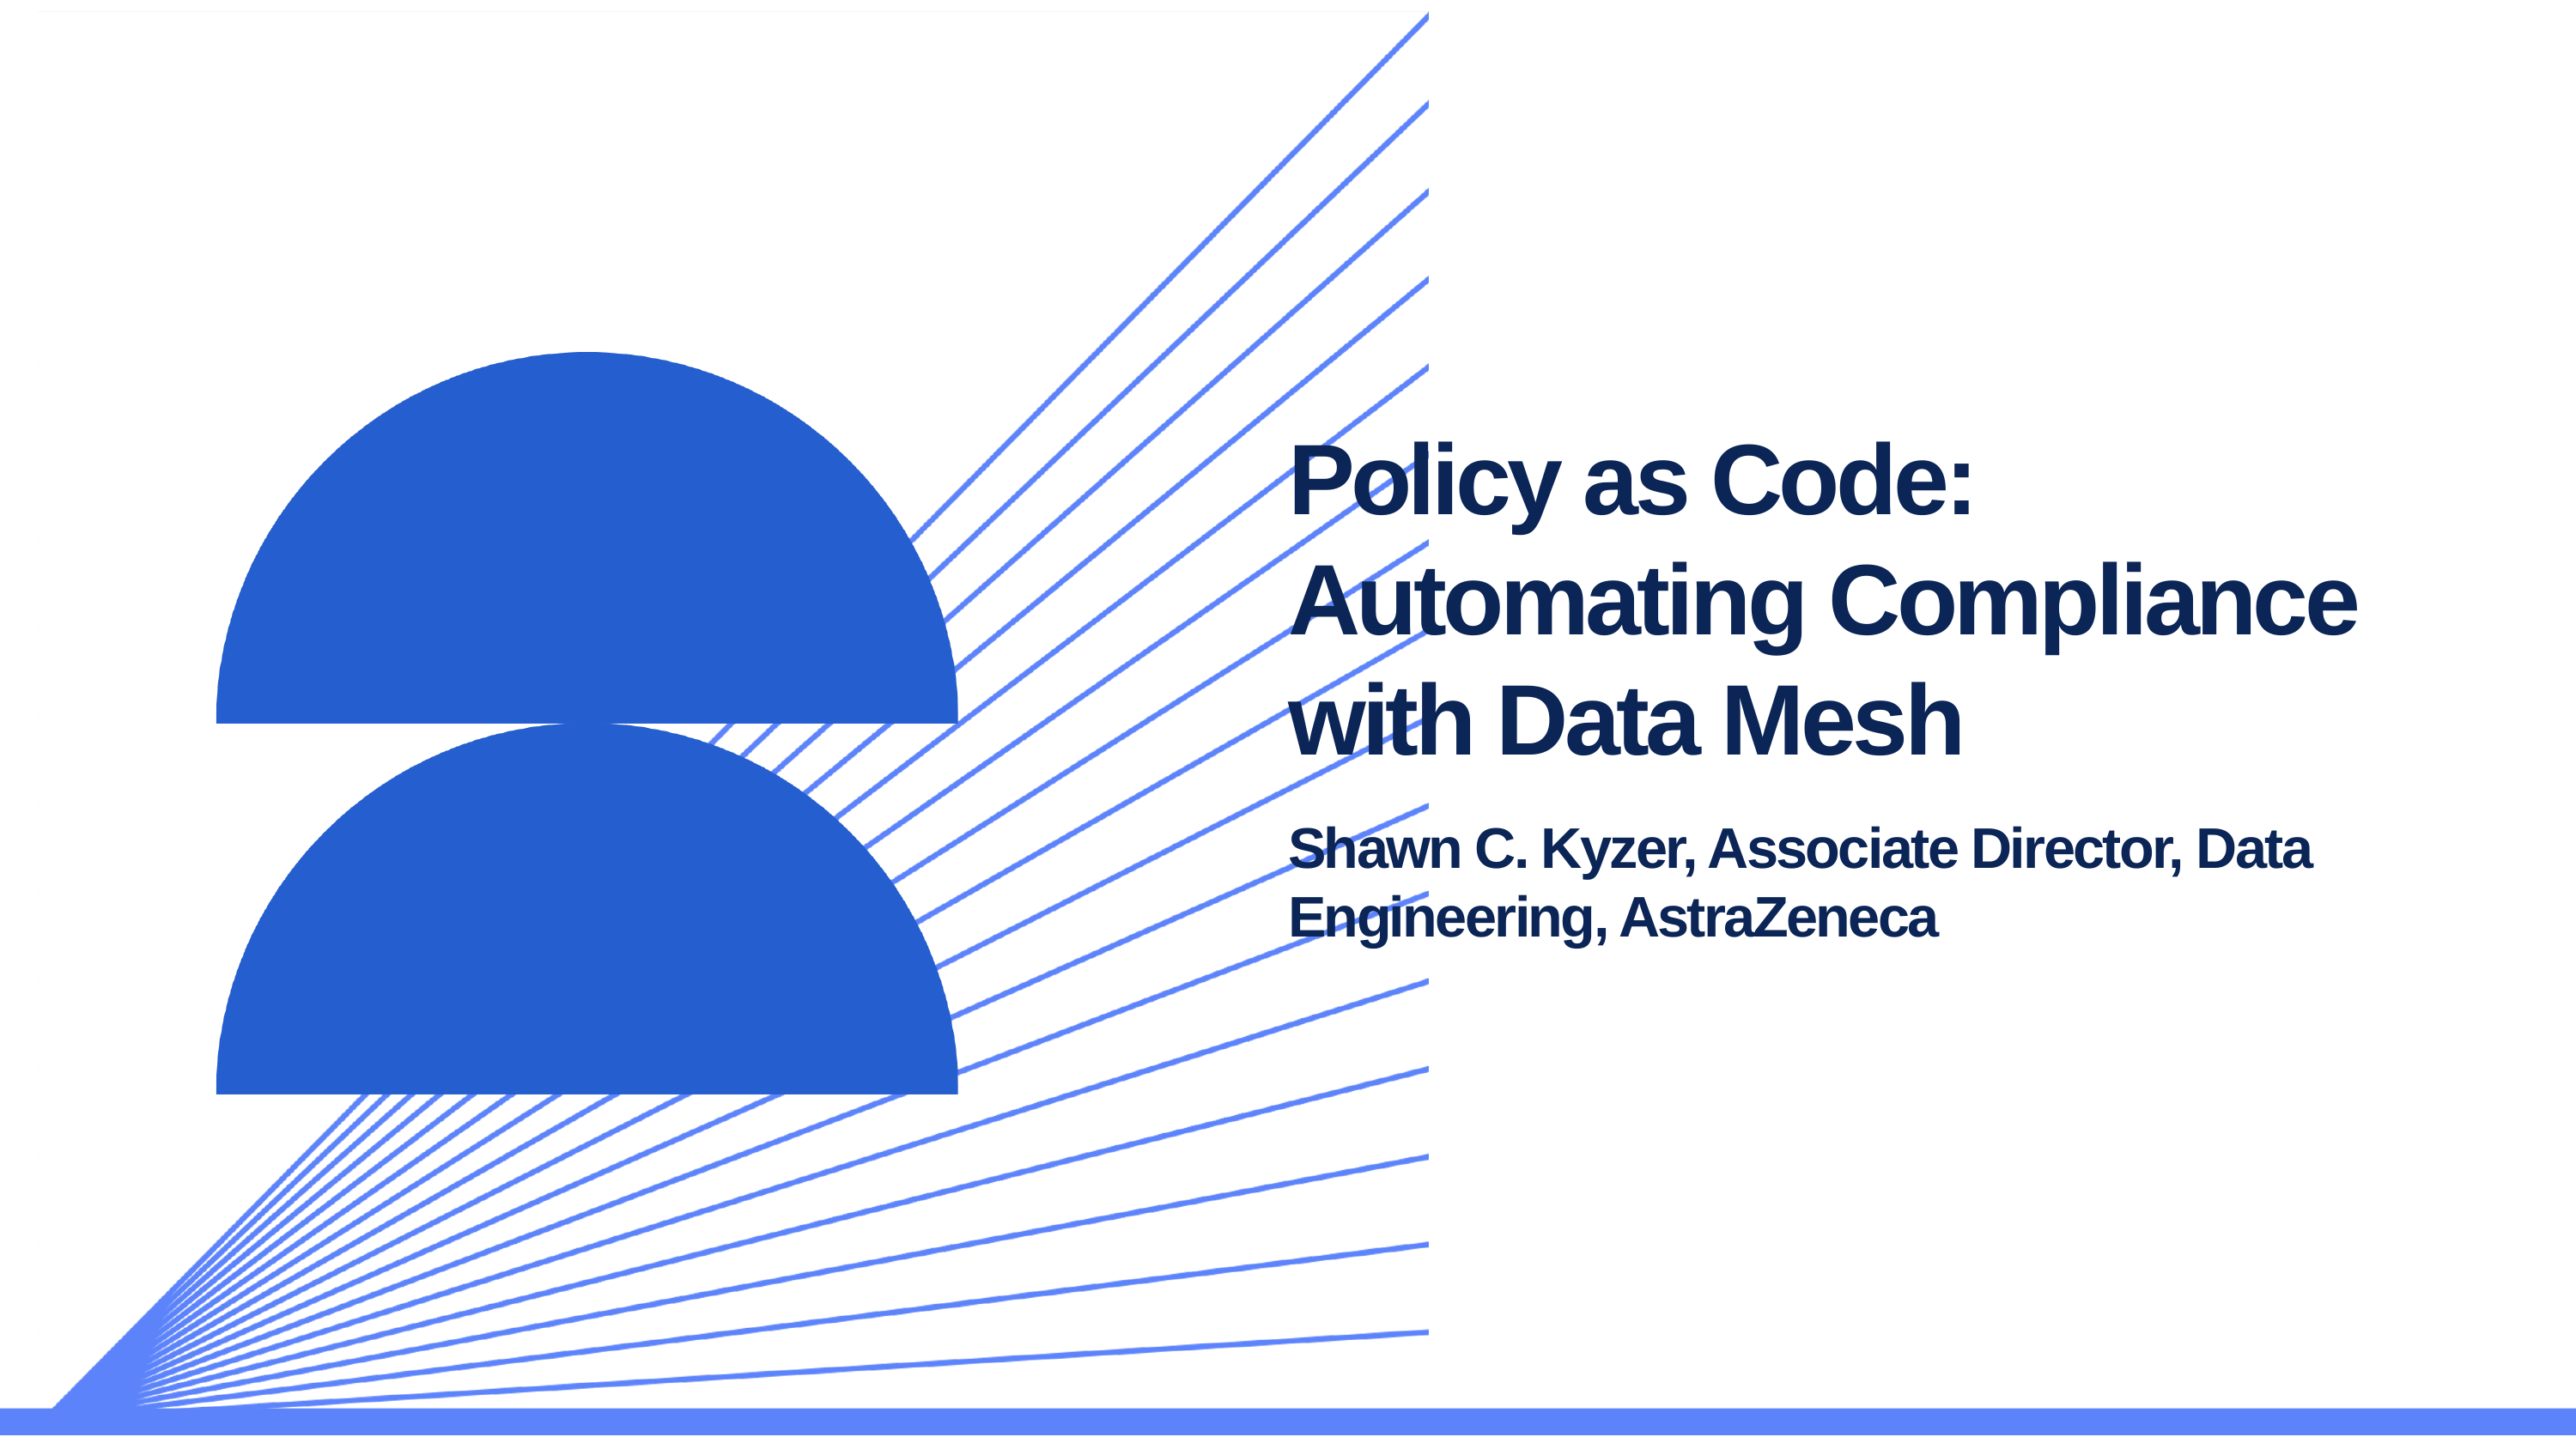

Policy as Code: Automating Compliance with Data Mesh
Shawn C. Kyzer, Associate Director, Data Engineering, AstraZeneca